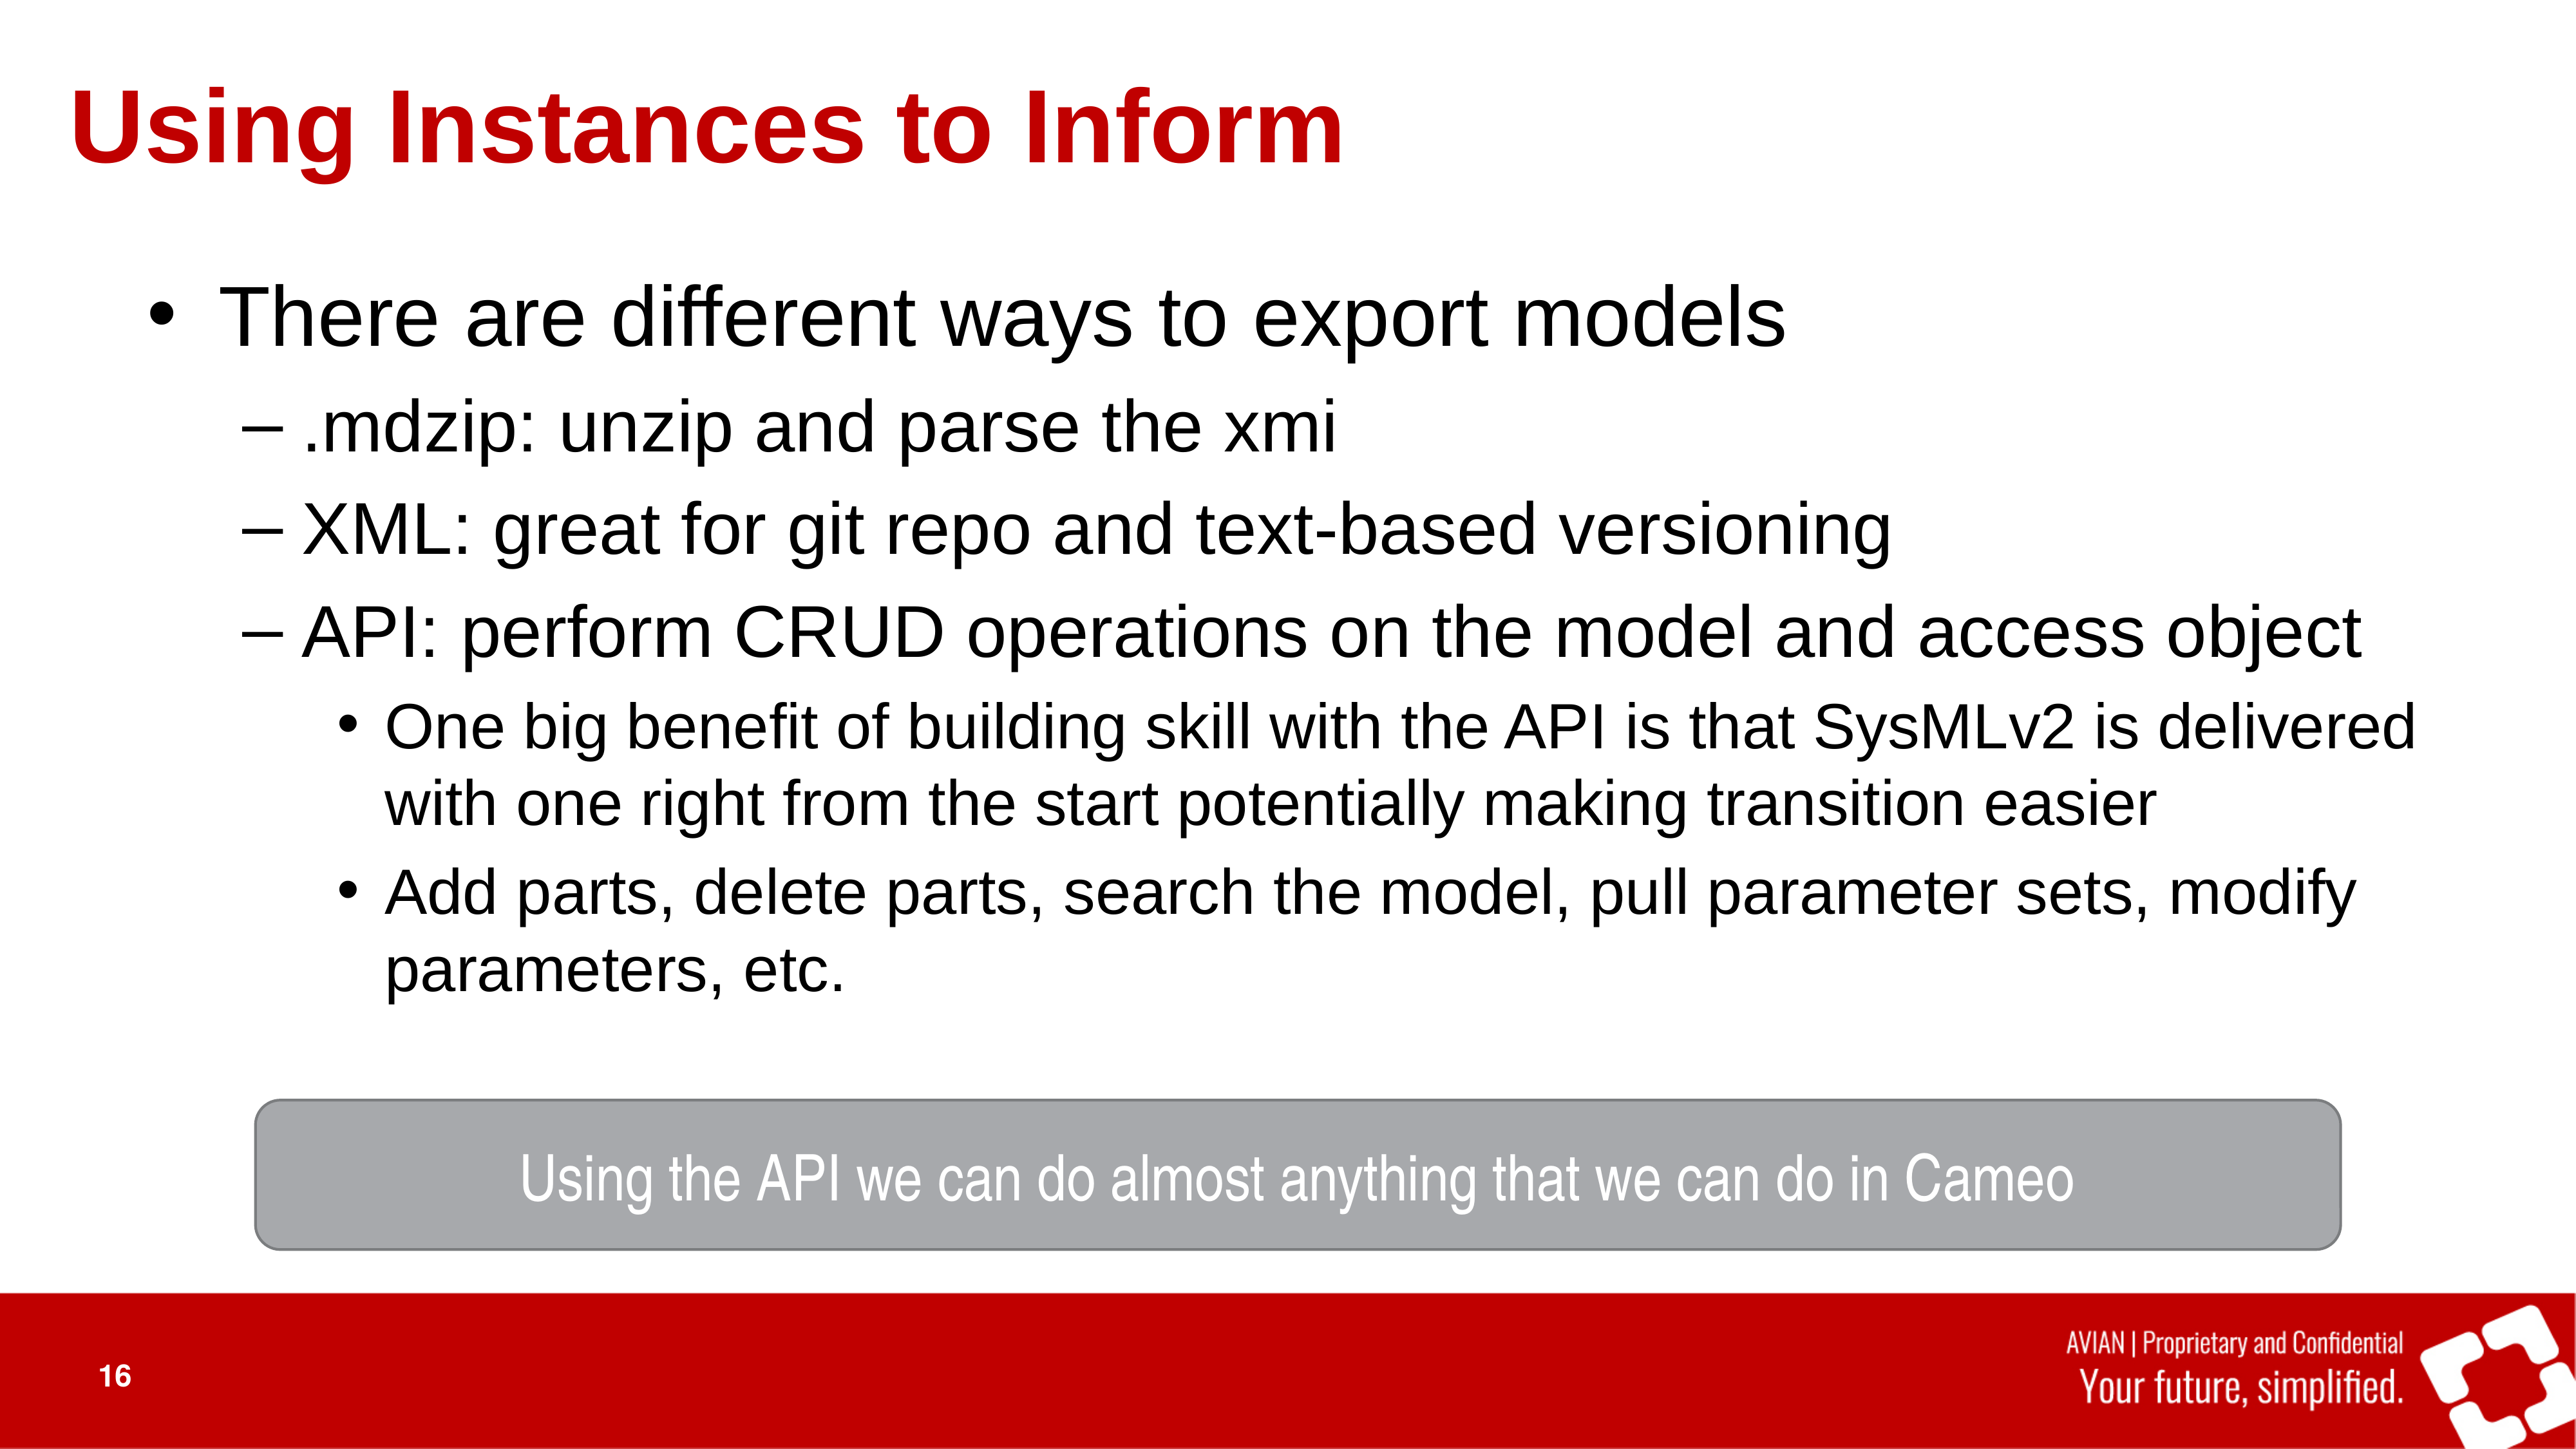

# Using Instances to Inform
There are different ways to export models
.mdzip: unzip and parse the xmi
XML: great for git repo and text-based versioning
API: perform CRUD operations on the model and access object
One big benefit of building skill with the API is that SysMLv2 is delivered with one right from the start potentially making transition easier
Add parts, delete parts, search the model, pull parameter sets, modify parameters, etc.

Using the API we can do almost anything that we can do in Cameo
16